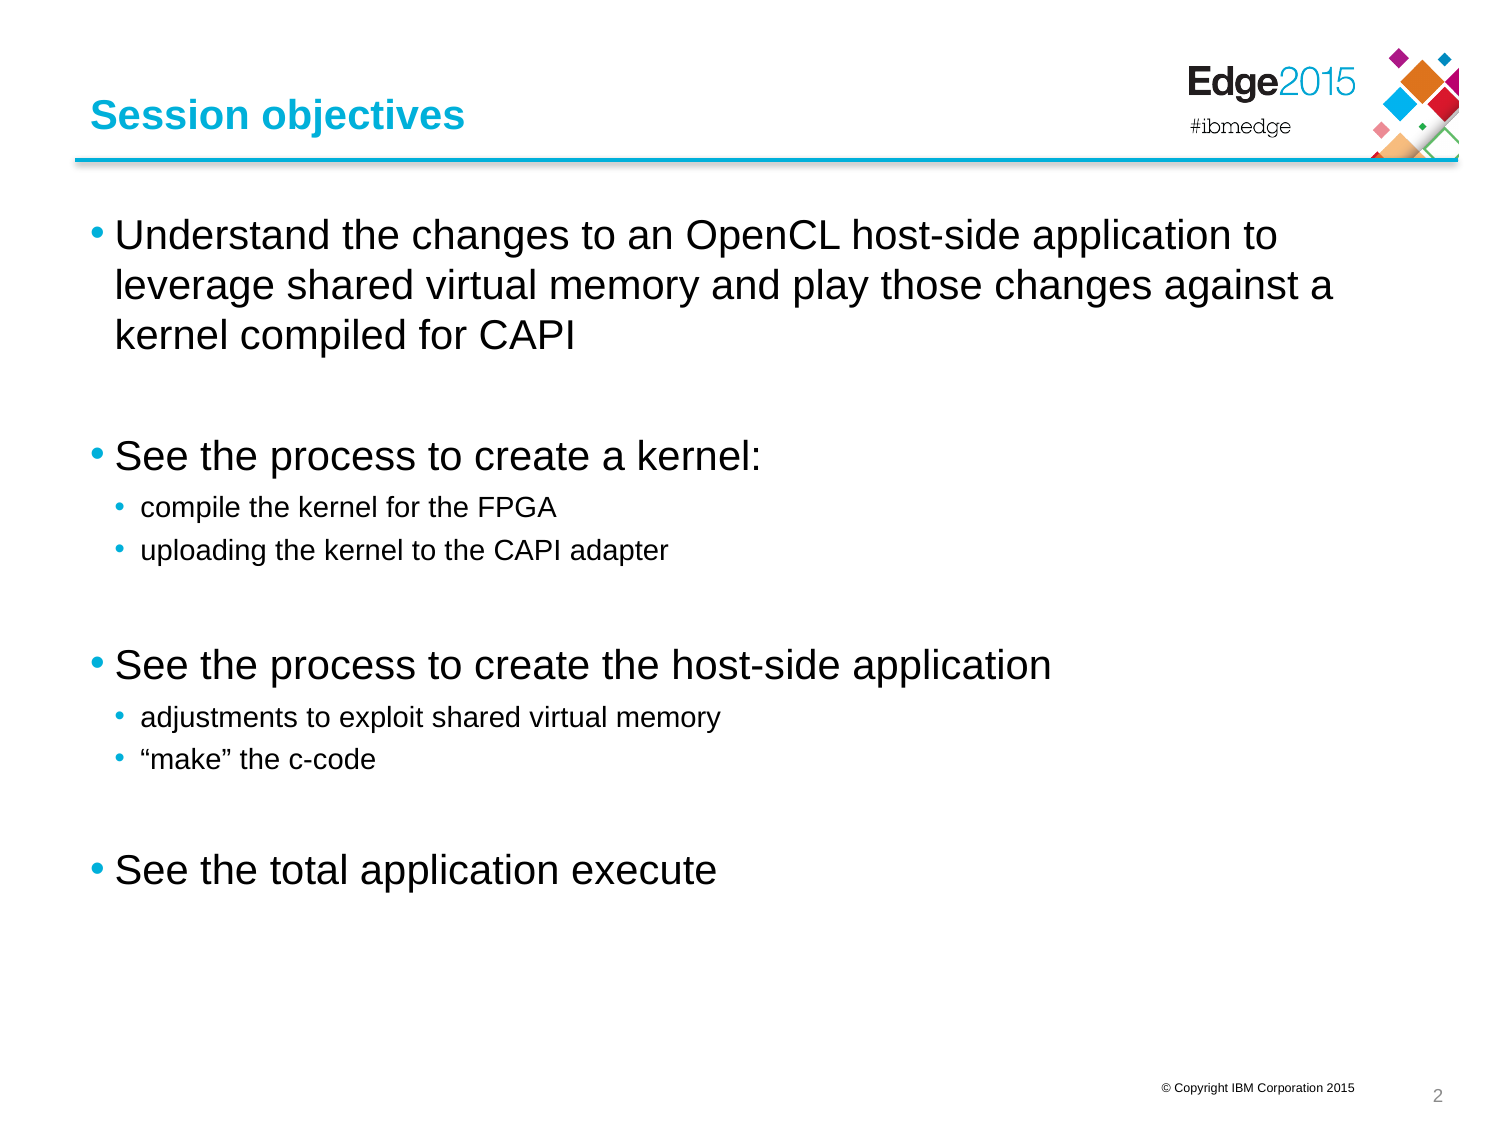

# Session objectives
Understand the changes to an OpenCL host-side application to leverage shared virtual memory and play those changes against a kernel compiled for CAPI

See the process to create a kernel:
compile the kernel for the FPGA
uploading the kernel to the CAPI adapter

See the process to create the host-side application
adjustments to exploit shared virtual memory
“make” the c-code

See the total application execute
2